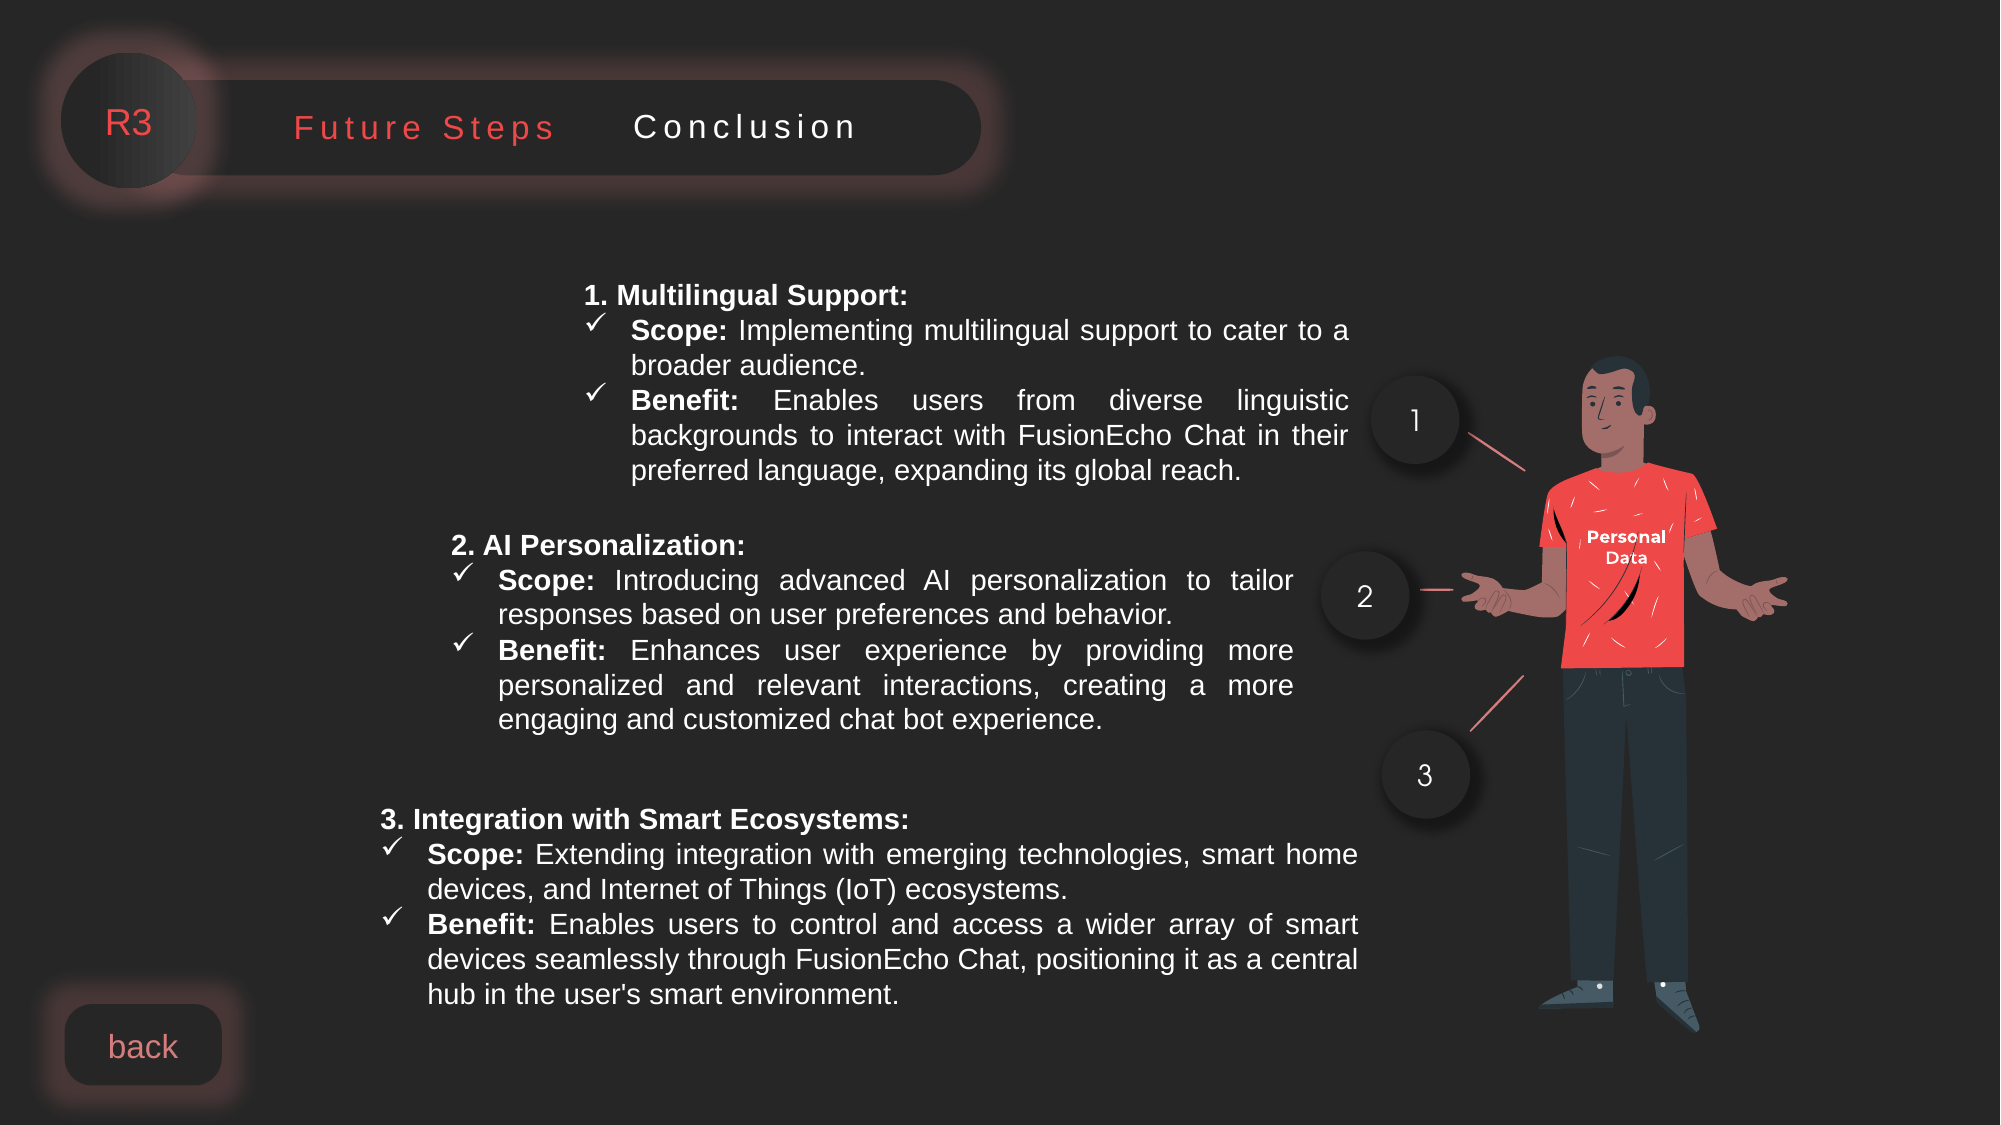

R3

Conclusion
Future Steps
1. Multilingual Support:
Scope: Implementing multilingual support to cater to a broader audience.
Benefit: Enables users from diverse linguistic backgrounds to interact with FusionEcho Chat in their preferred language, expanding its global reach.

1

2. AI Personalization:
Scope: Introducing advanced AI personalization to tailor responses based on user preferences and behavior.
Benefit: Enhances user experience by providing more personalized and relevant interactions, creating a more engaging and customized chat bot experience.

2

3
3. Integration with Smart Ecosystems:
Scope: Extending integration with emerging technologies, smart home devices, and Internet of Things (IoT) ecosystems.
Benefit: Enables users to control and access a wider array of smart devices seamlessly through FusionEcho Chat, positioning it as a central hub in the user's smart environment.

back